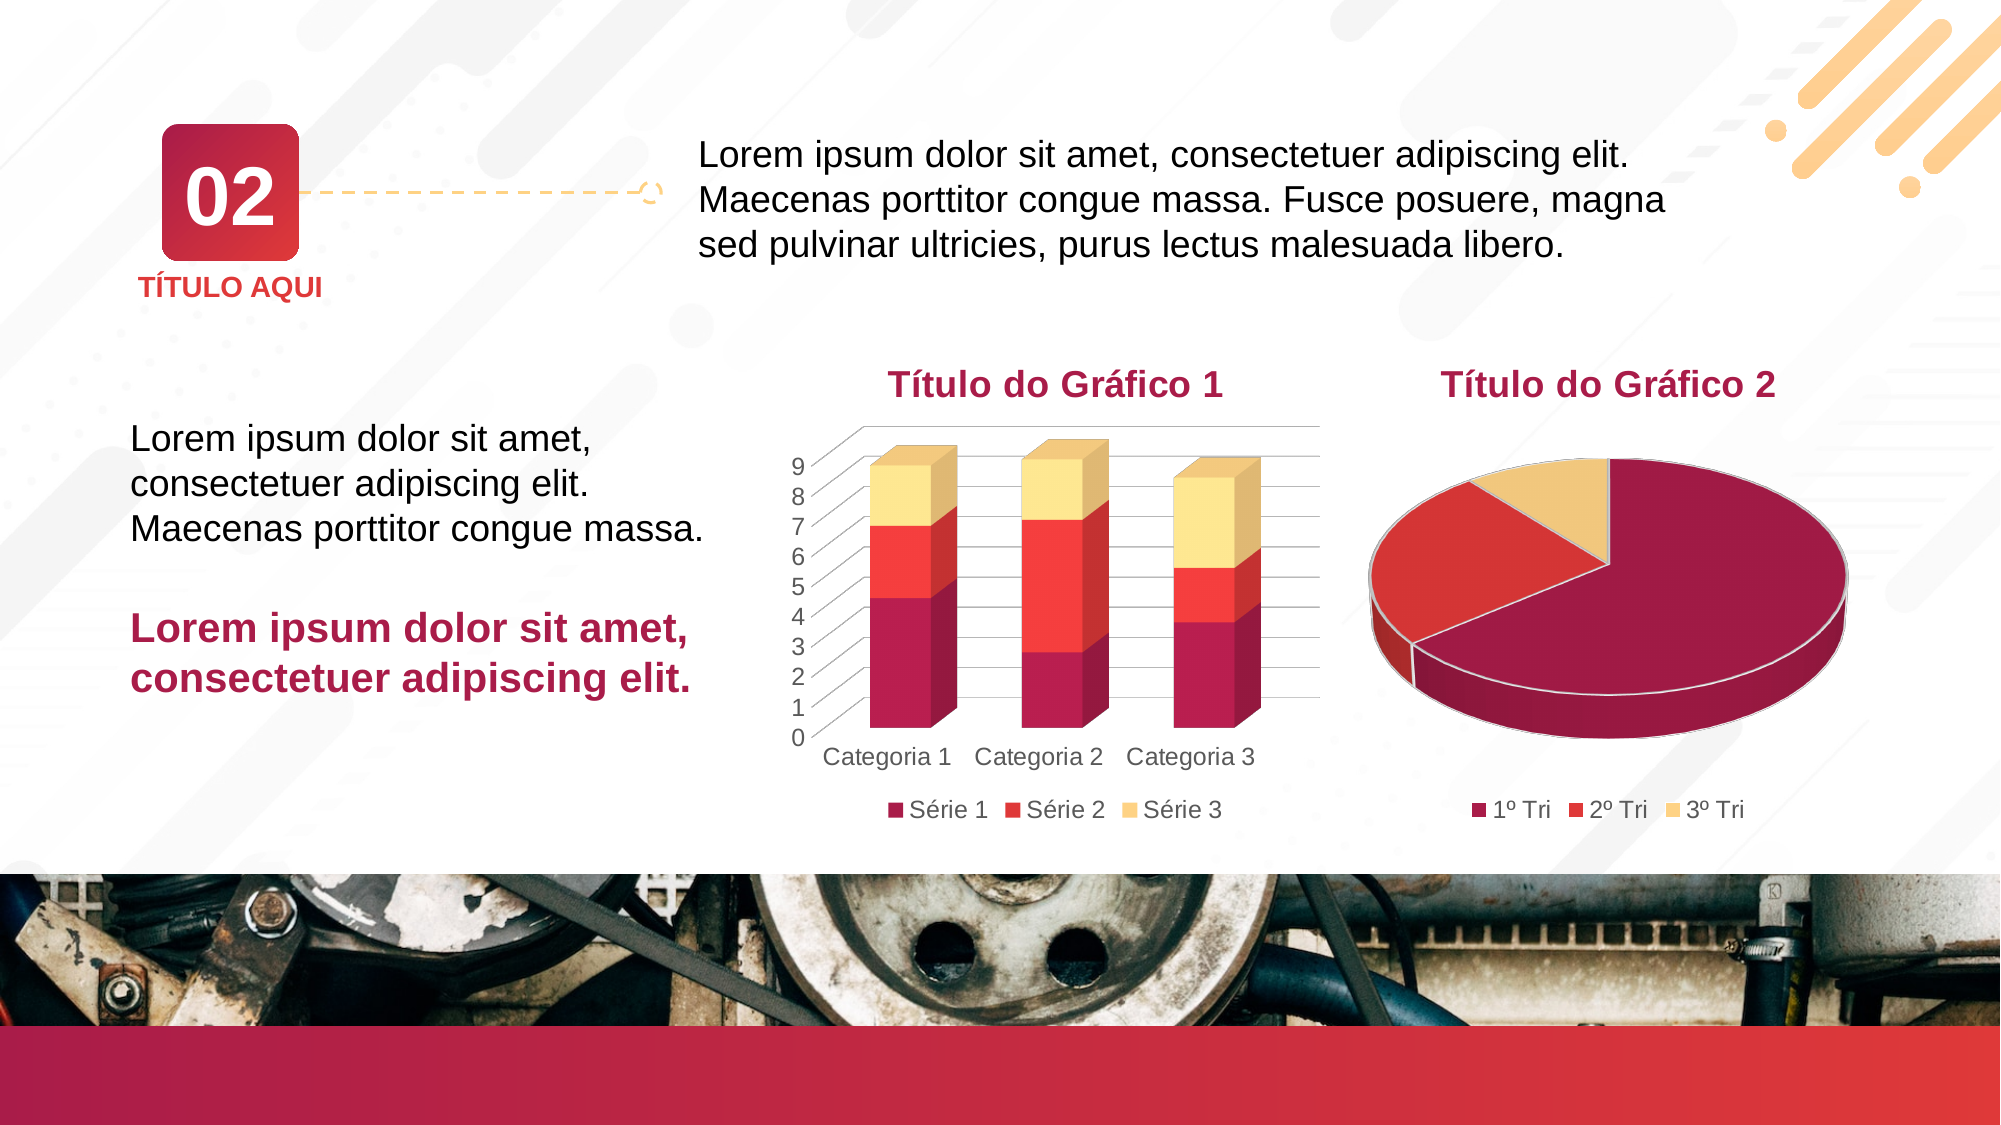

Lorem ipsum dolor sit amet, consectetuer adipiscing elit. Maecenas porttitor congue massa. Fusce posuere, magna sed pulvinar ultricies, purus lectus malesuada libero.
02

TÍTULO AQUI

[unsupported chart]

[unsupported chart]

Lorem ipsum dolor sit amet, consectetuer adipiscing elit. Maecenas porttitor congue massa.
Lorem ipsum dolor sit amet, consectetuer adipiscing elit.